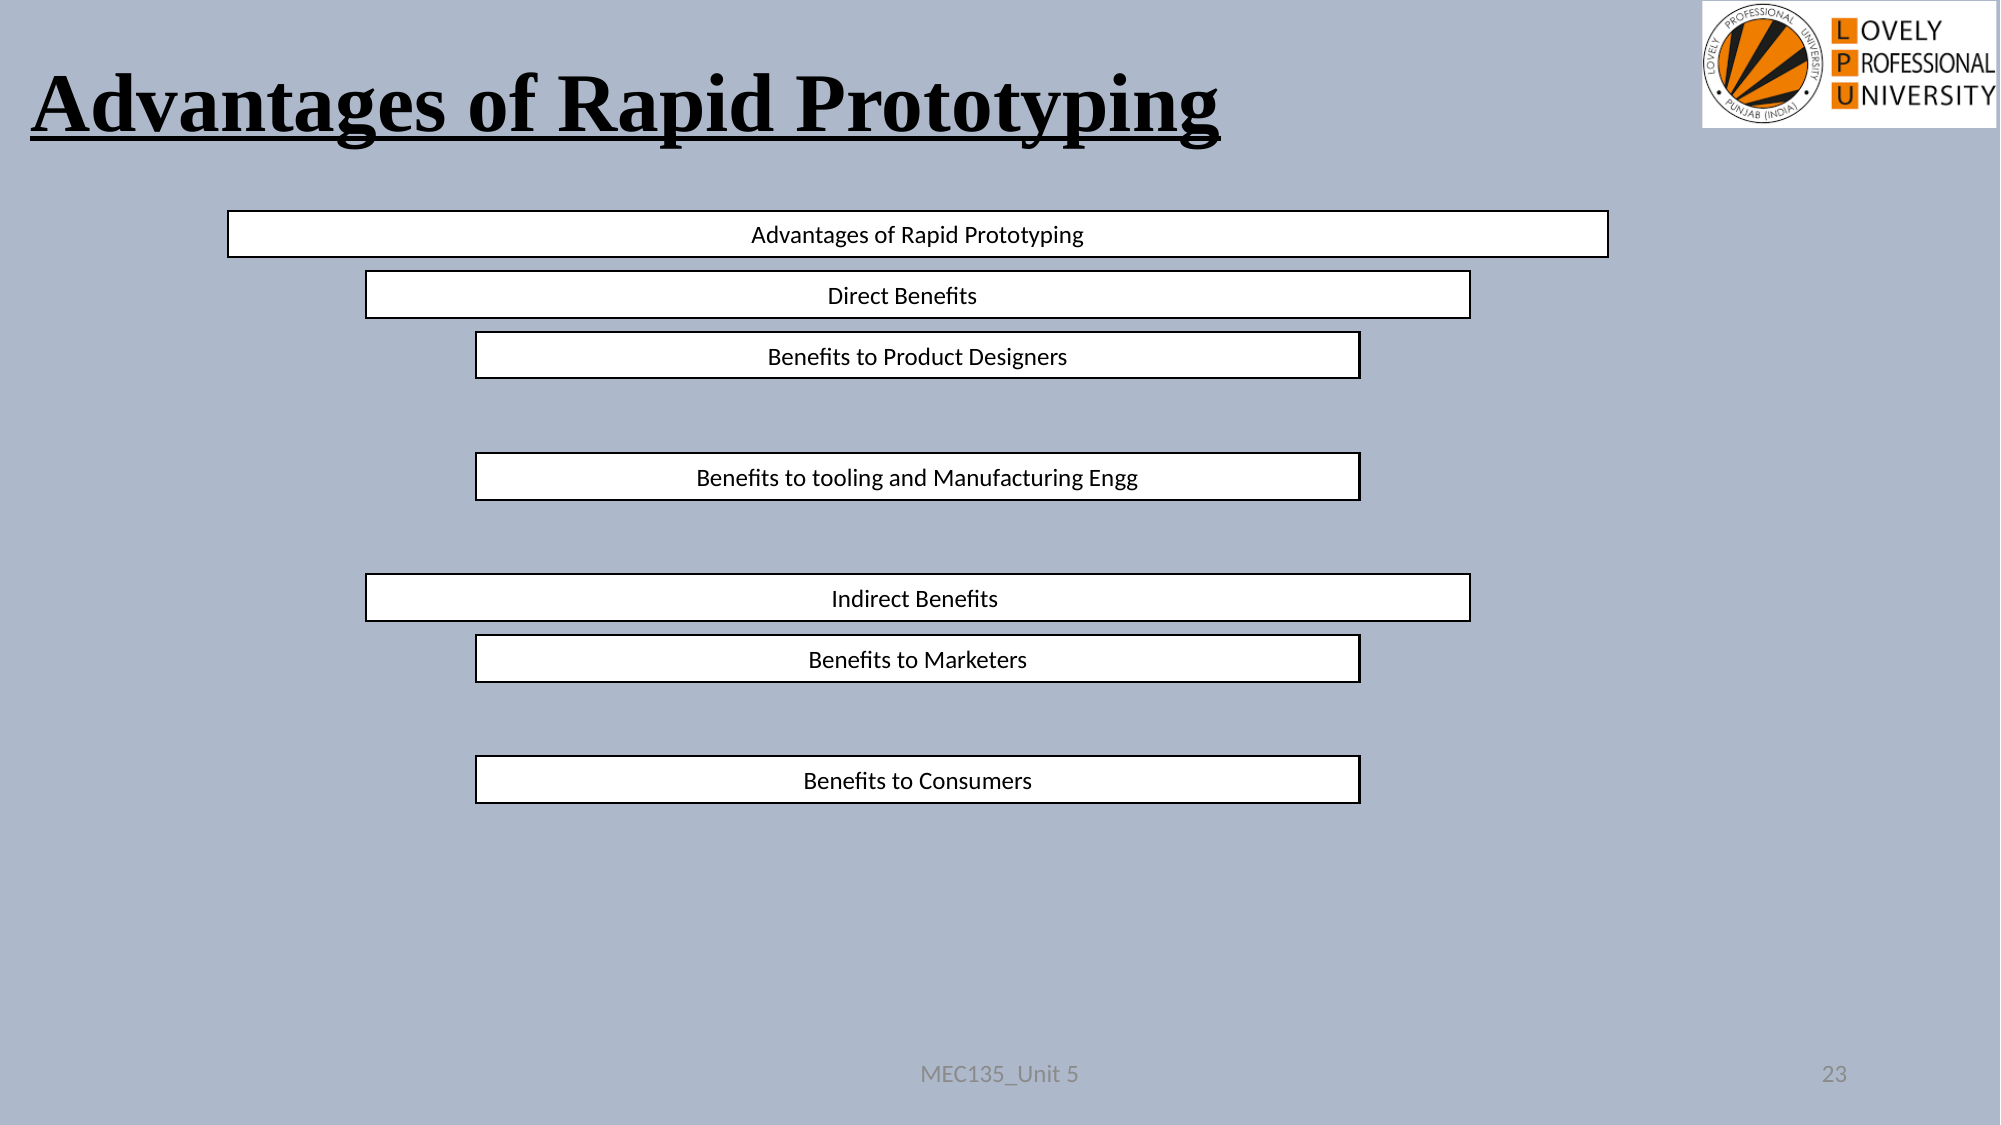

# Advantages of Rapid Prototyping
Advantages of Rapid Prototyping
Direct Benefits
Benefits to Product Designers
Benefits to tooling and Manufacturing Engg
Indirect Benefits
Benefits to Marketers
Benefits to Consumers
MEC135_Unit 5
23